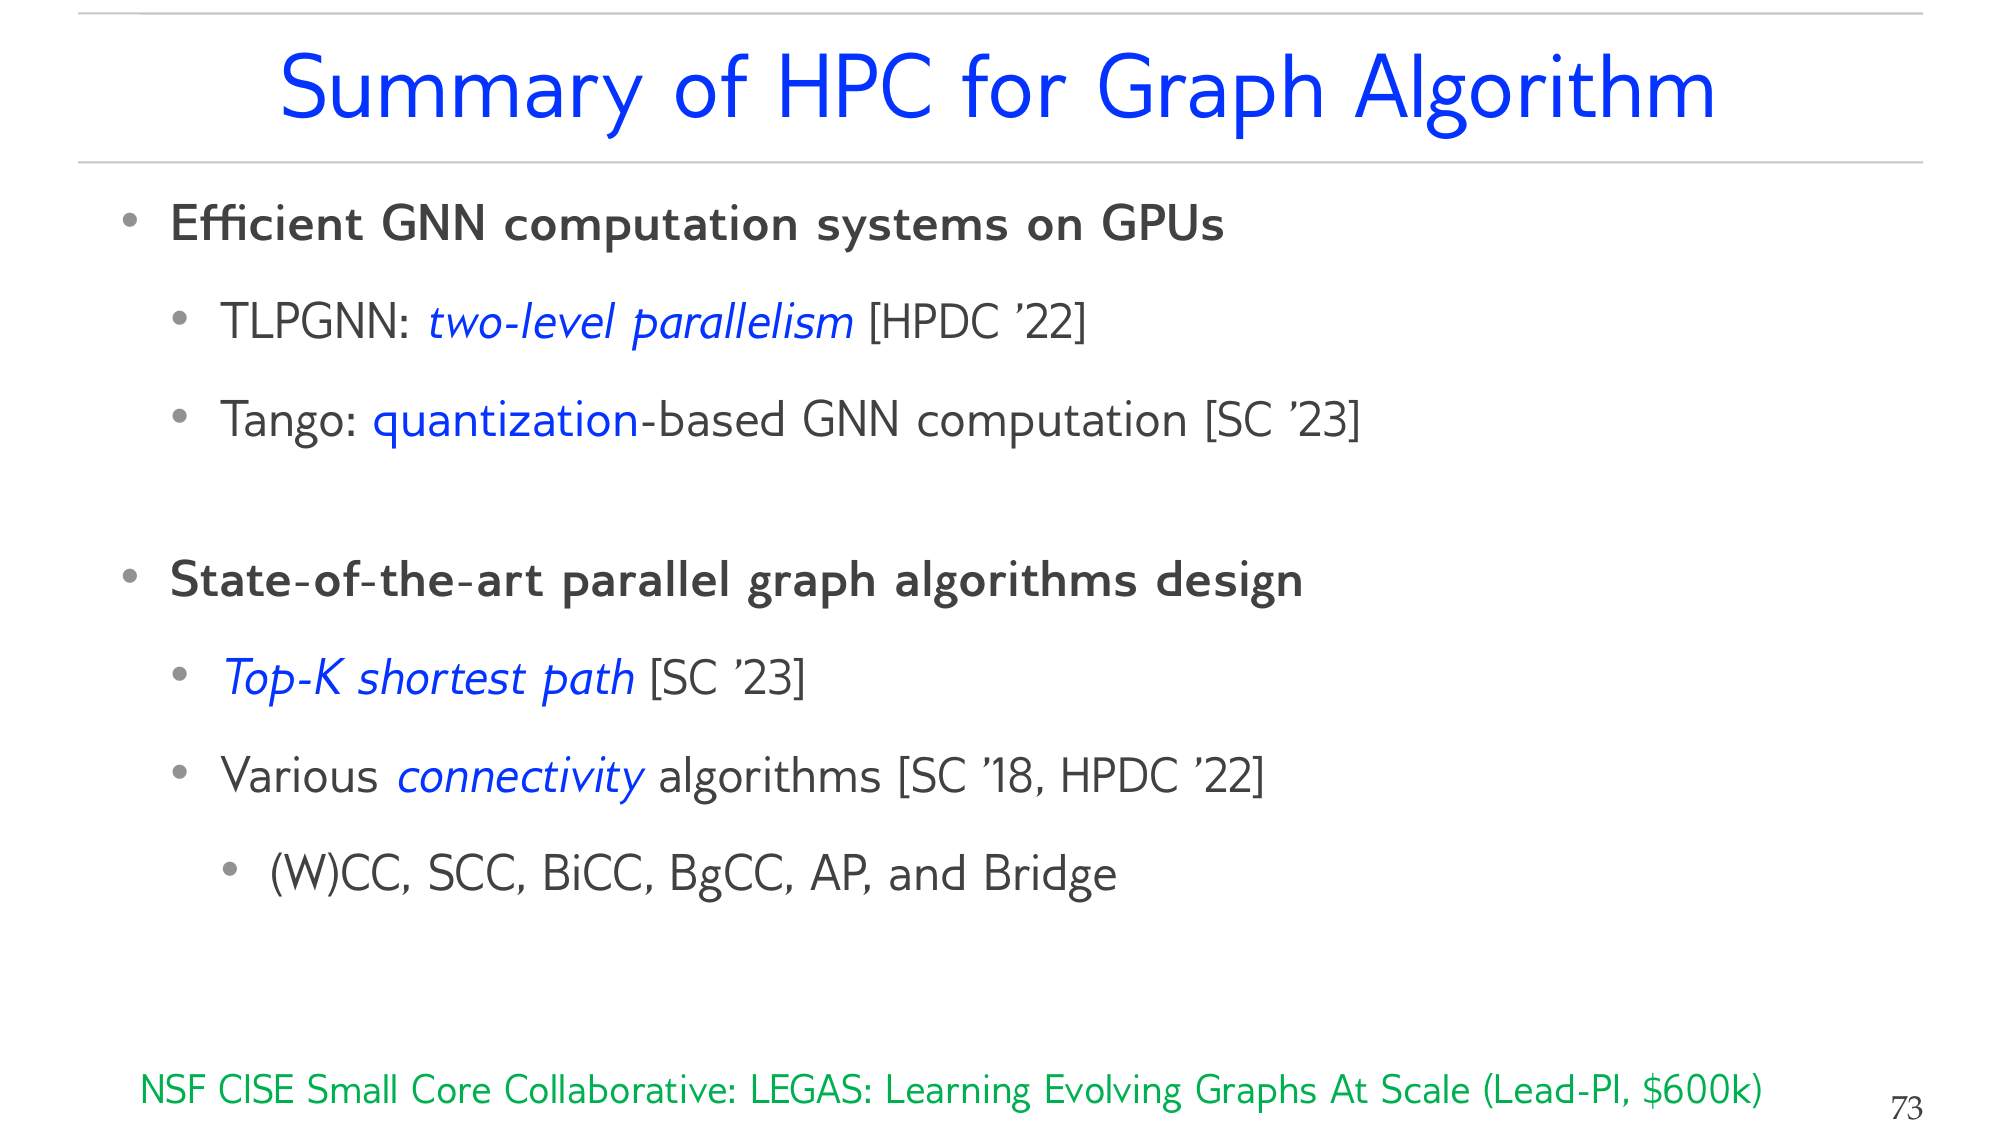

# Summary of HPC for Graph Algorithm
Efficient GNN computation systems on GPUs
TLPGNN: two-level parallelism [HPDC ’22]
Tango: quantization-based GNN computation [SC ’23]
State-of-the-art parallel graph algorithms design
Top-K shortest path [SC ’23]
Various connectivity algorithms [SC ’18, HPDC ’22]
(W)CC, SCC, BiCC, BgCC, AP, and Bridge

NSF CISE Small Core Collaborative: LEGAS: Learning Evolving Graphs At Scale (Lead-PI, $600k)
73